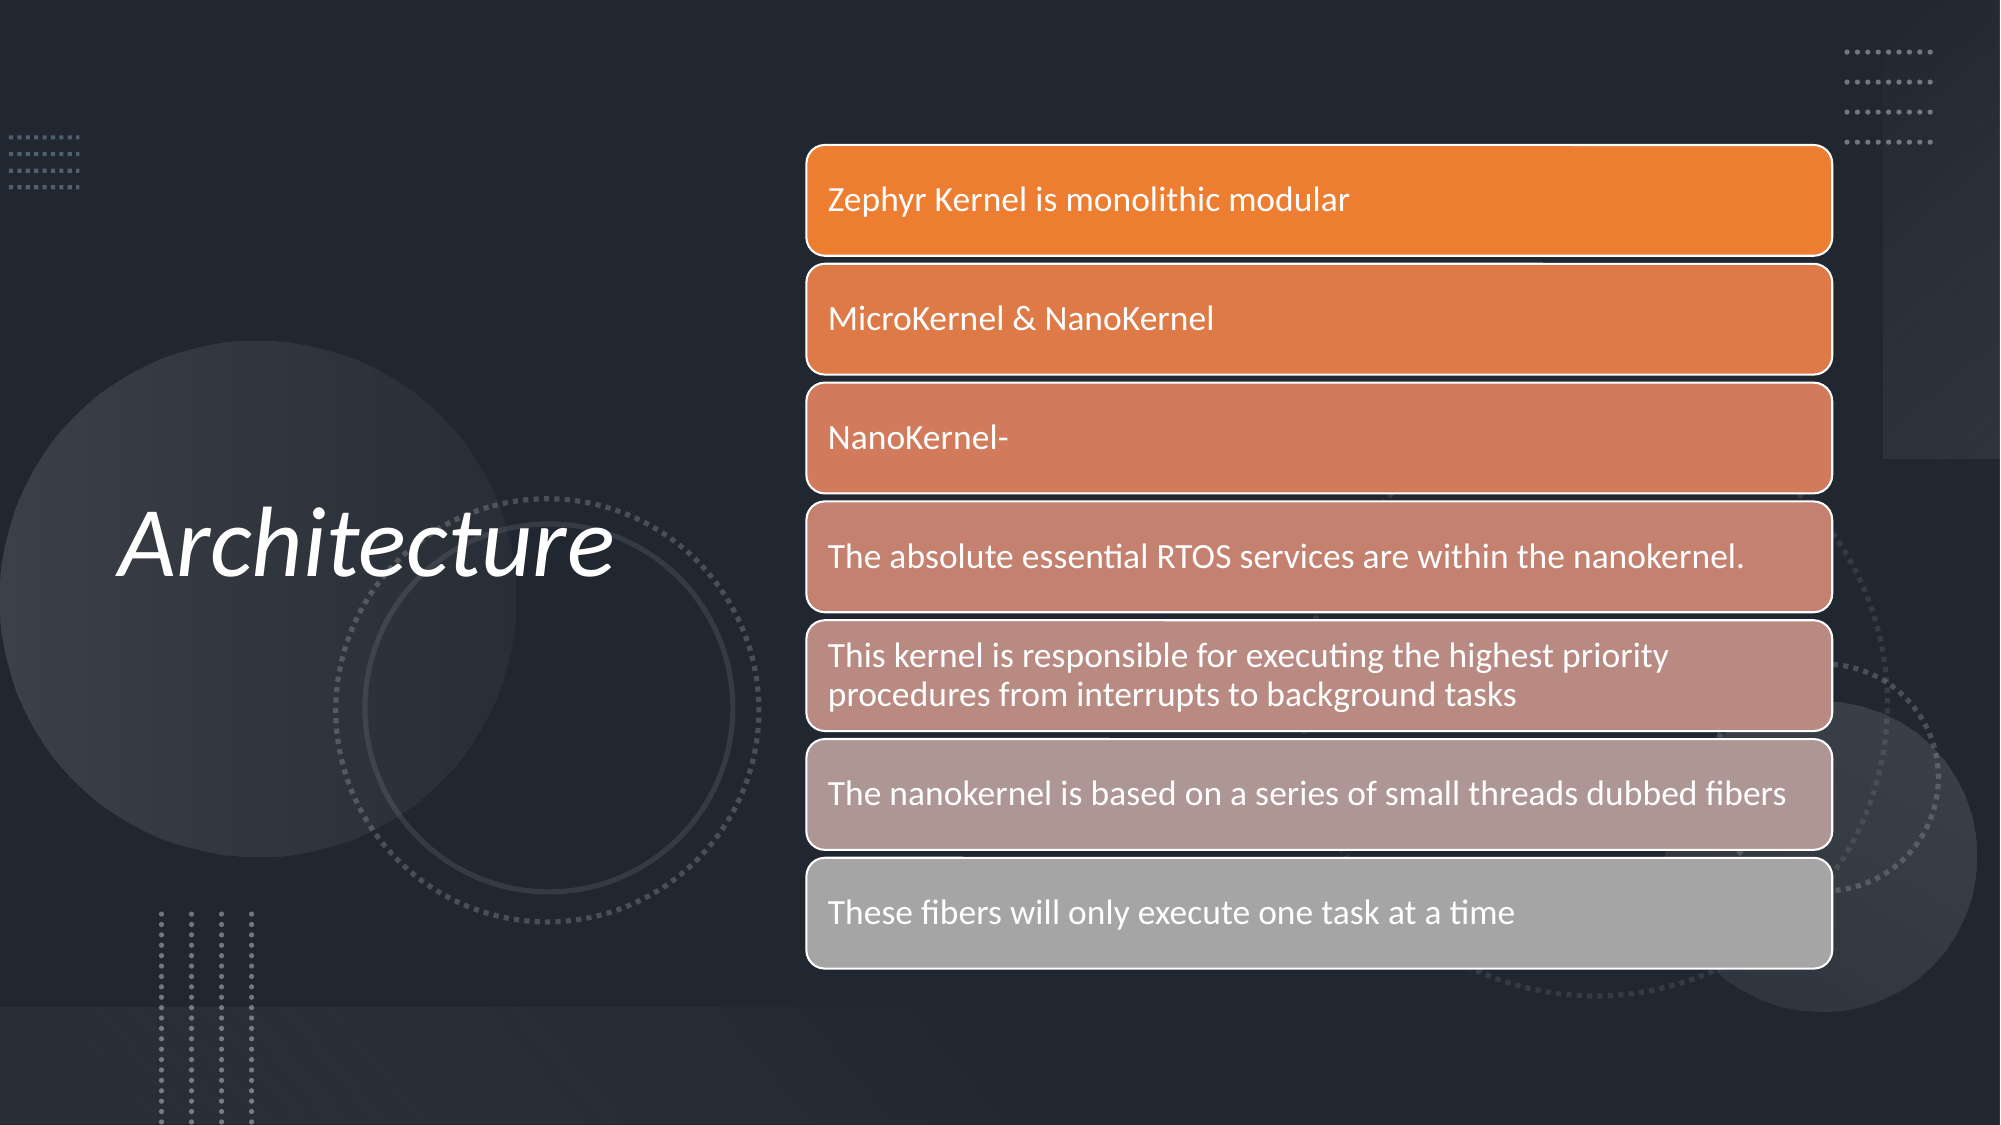

# Architecture
Zephyr Kernel is monolithic modular
MicroKernel & NanoKernel
NanoKernel-
The absolute essential RTOS services are within the nanokernel.
This kernel is responsible for executing the highest priority procedures from interrupts to background tasks
The nanokernel is based on a series of small threads dubbed fibers
These fibers will only execute one task at a time